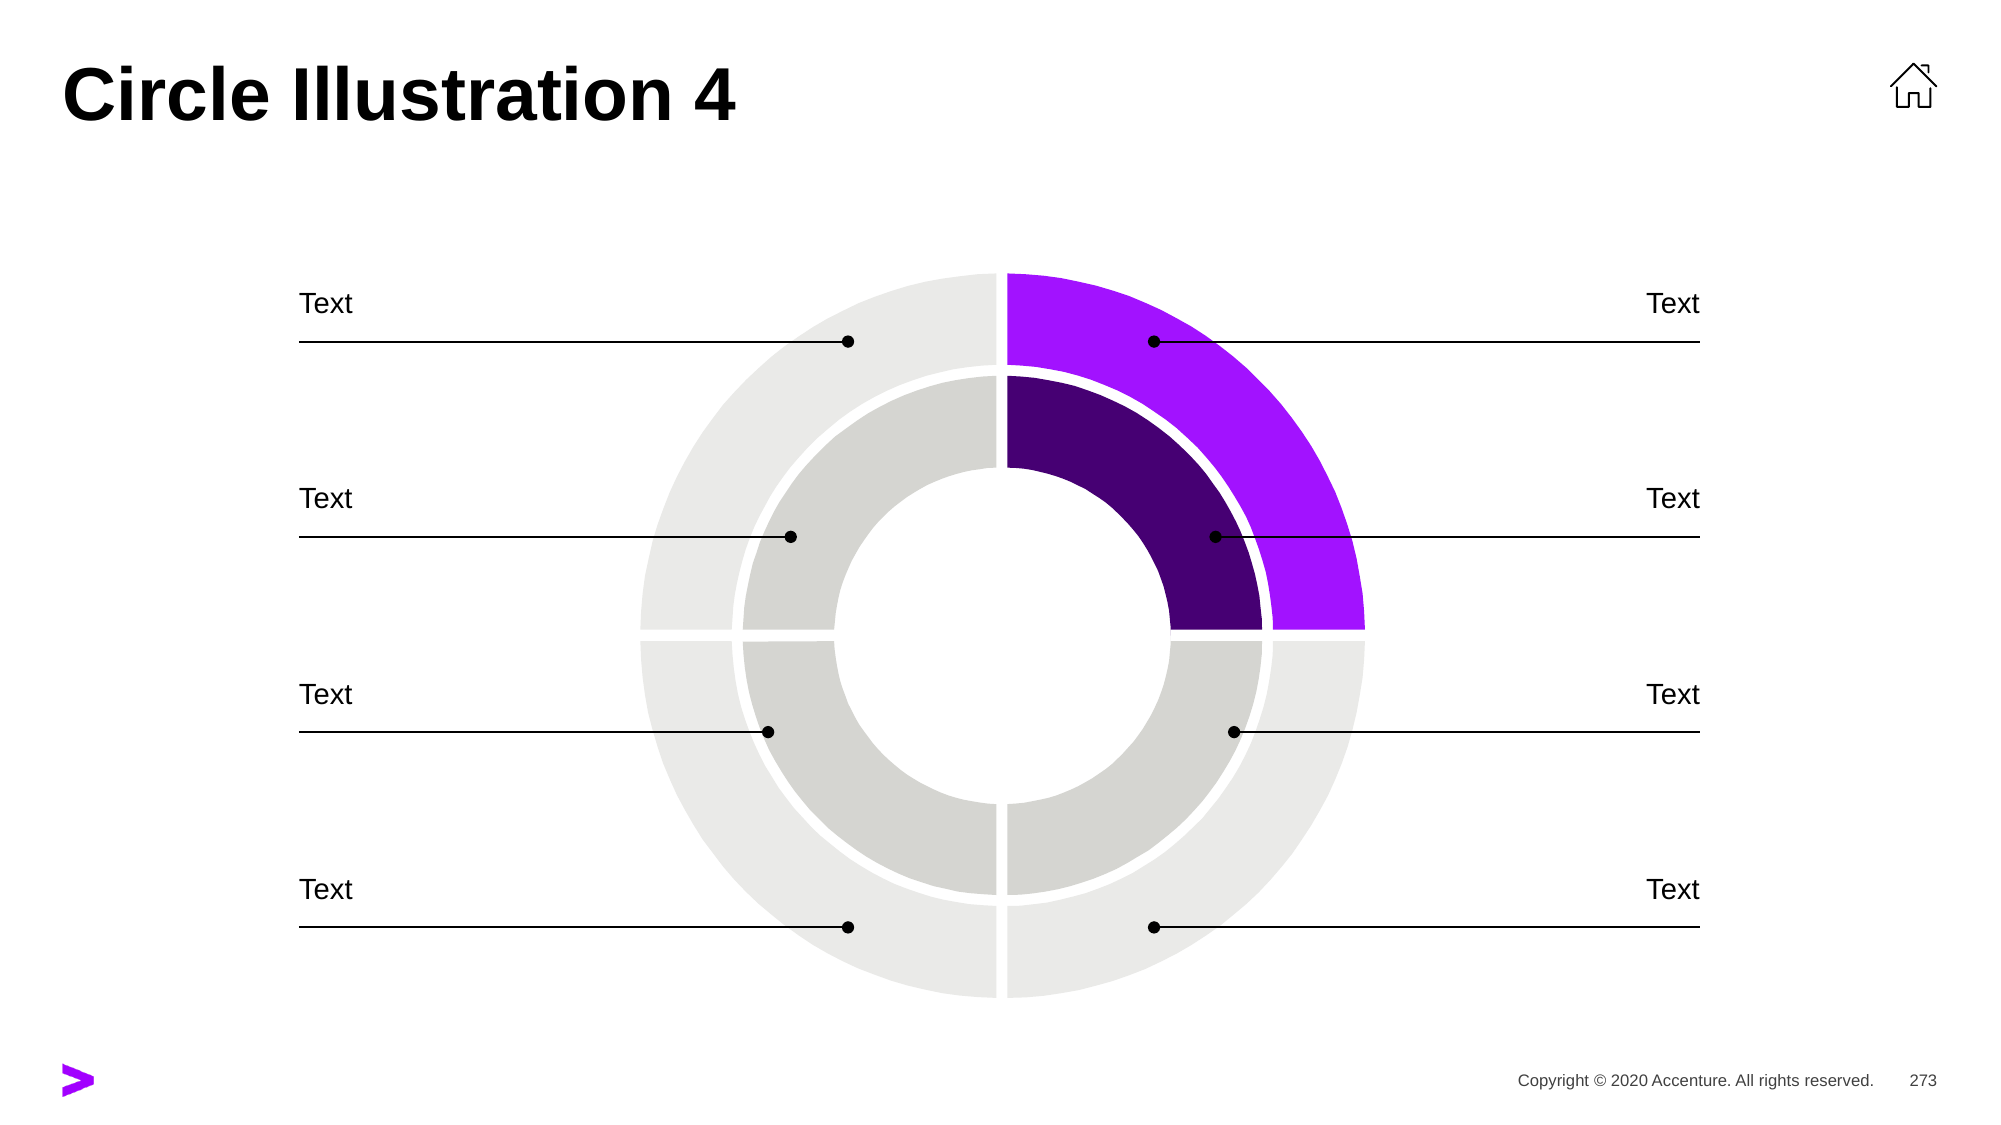

# Circle Illustration 4

Text

Text

Text

Text

Text

Text

Text

Text